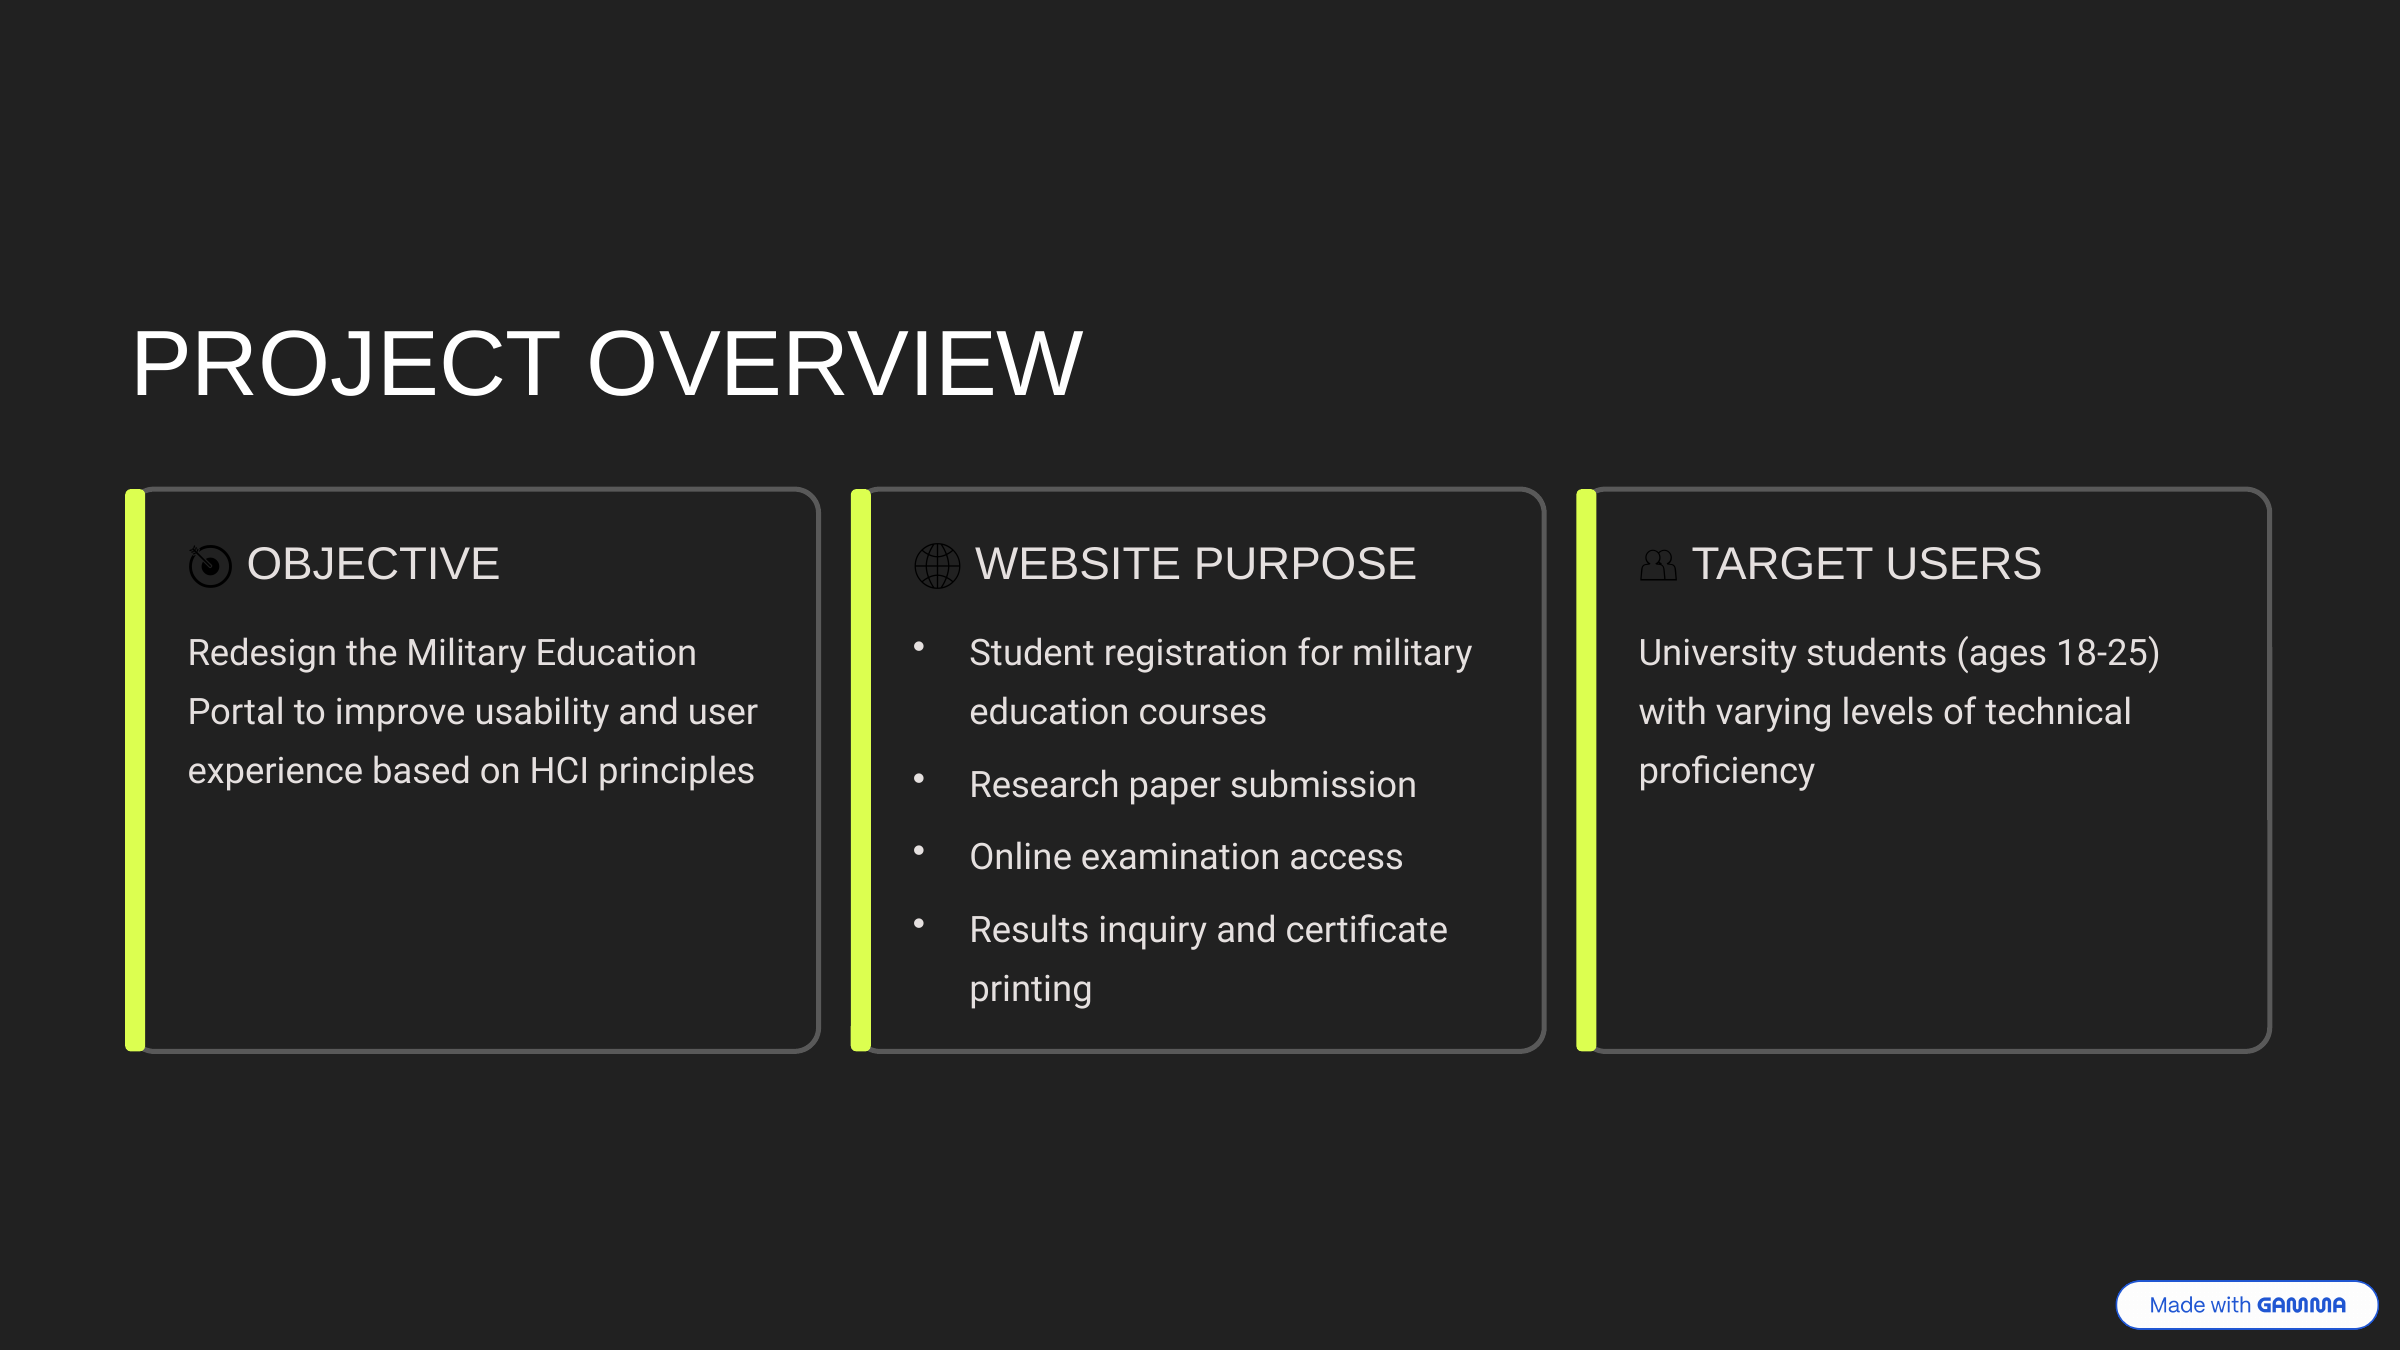

PROJECT OVERVIEW

🎯 OBJECTIVE
🌐 WEBSITE PURPOSE
👥 TARGET USERS
Redesign the Military Education Portal to improve usability and user experience based on HCI principles
Student registration for military education courses
University students (ages 18-25) with varying levels of technical proficiency
Research paper submission
Online examination access
Results inquiry and certificate printing